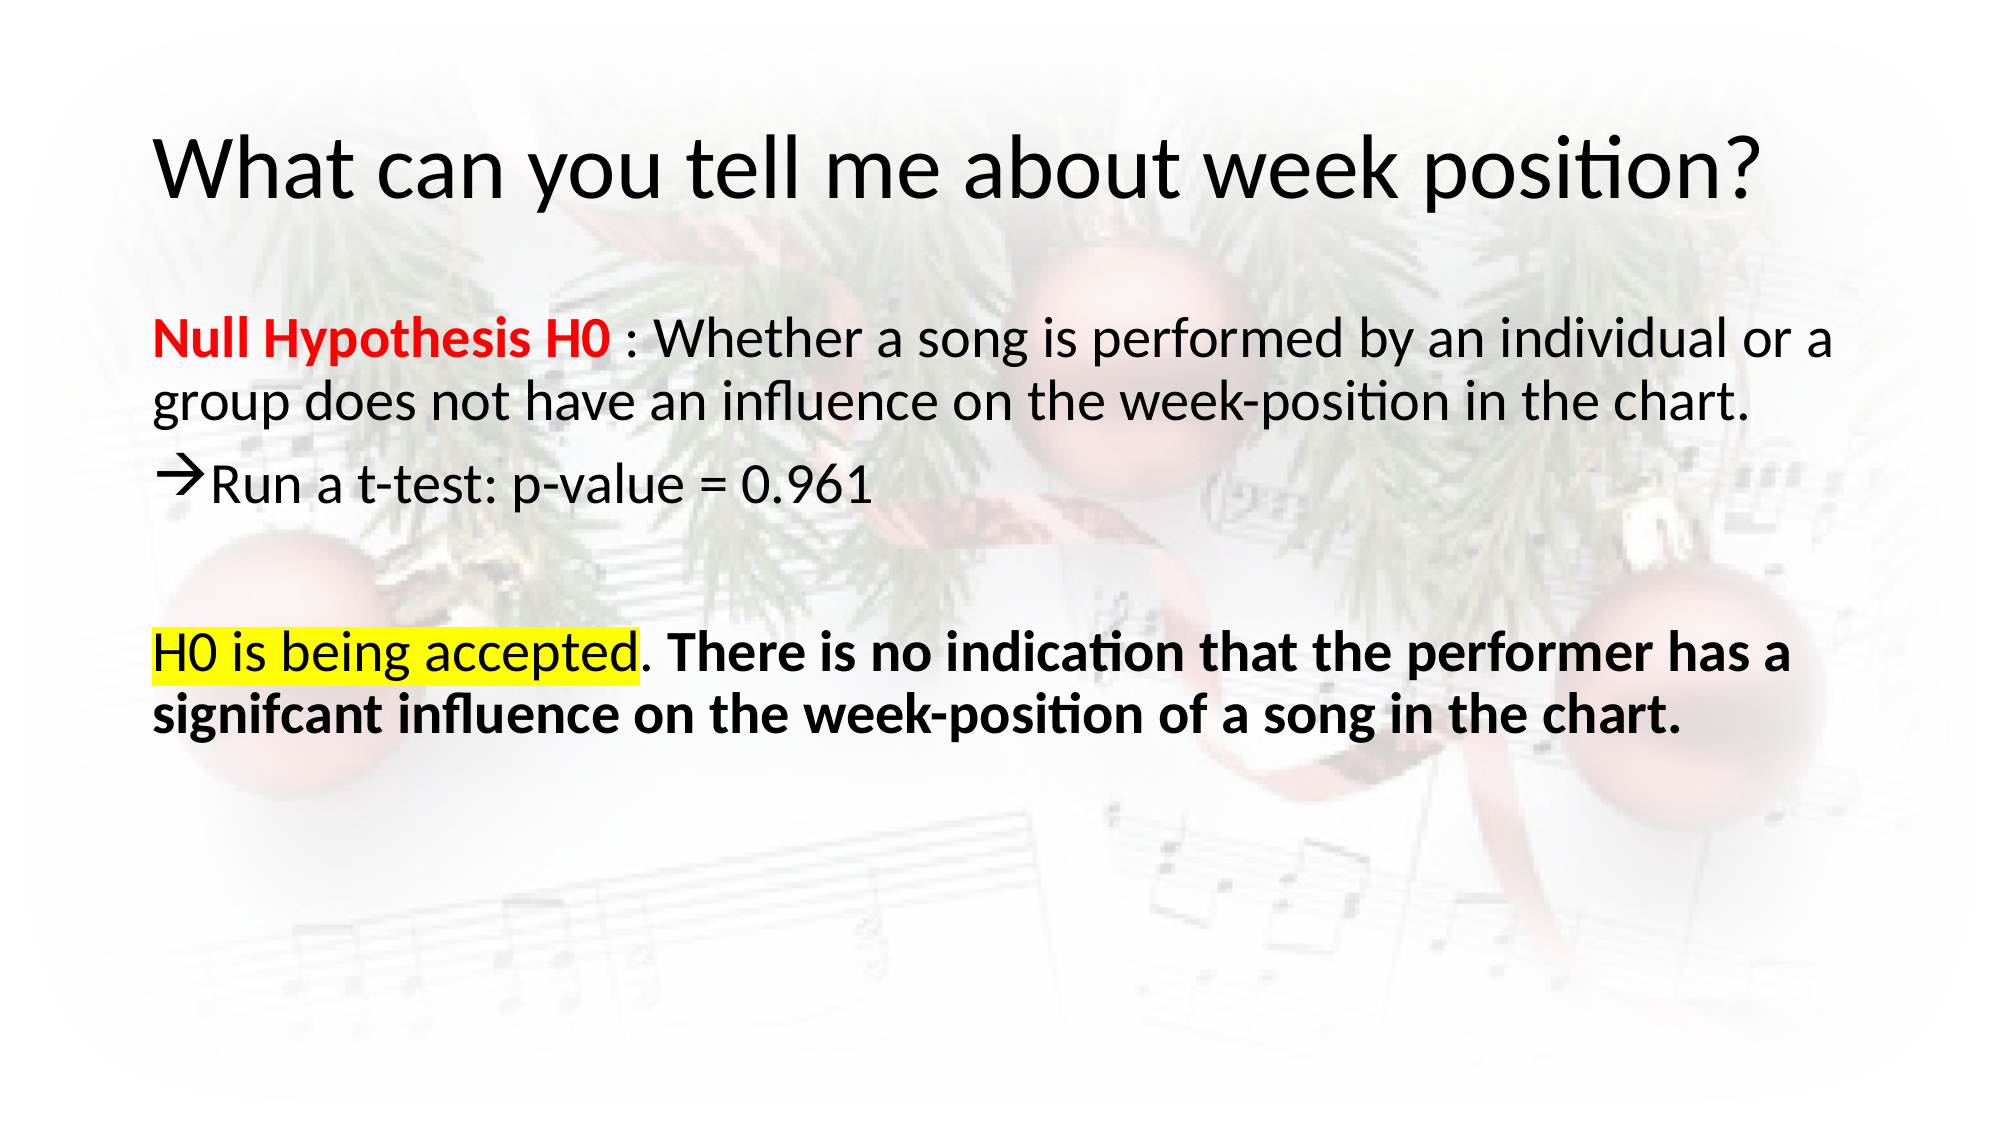

# What can you tell me about week position?
Null Hypothesis H0 : Whether a song is performed by an individual or a group does not have an influence on the week-position in the chart.
Run a t-test: p-value = 0.961

H0 is being accepted. There is no indication that the performer has a signifcant influence on the week-position of a song in the chart.